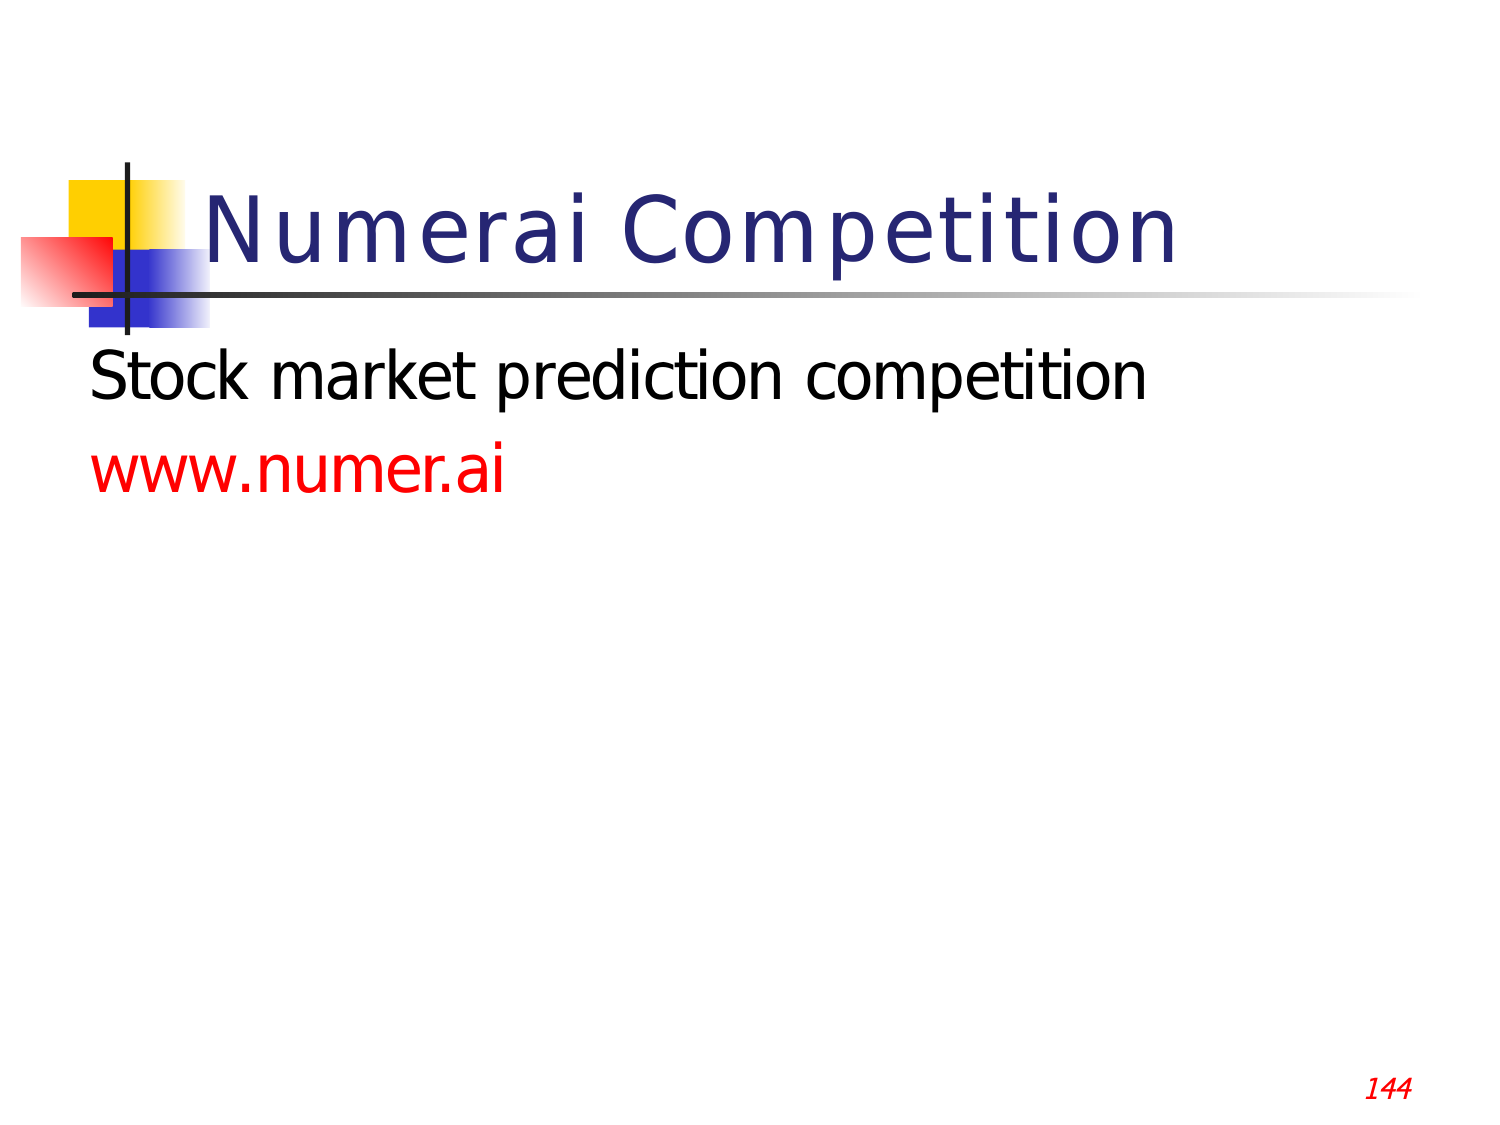

144
# Numerai Competition
Stock market prediction competition
www.numer.ai